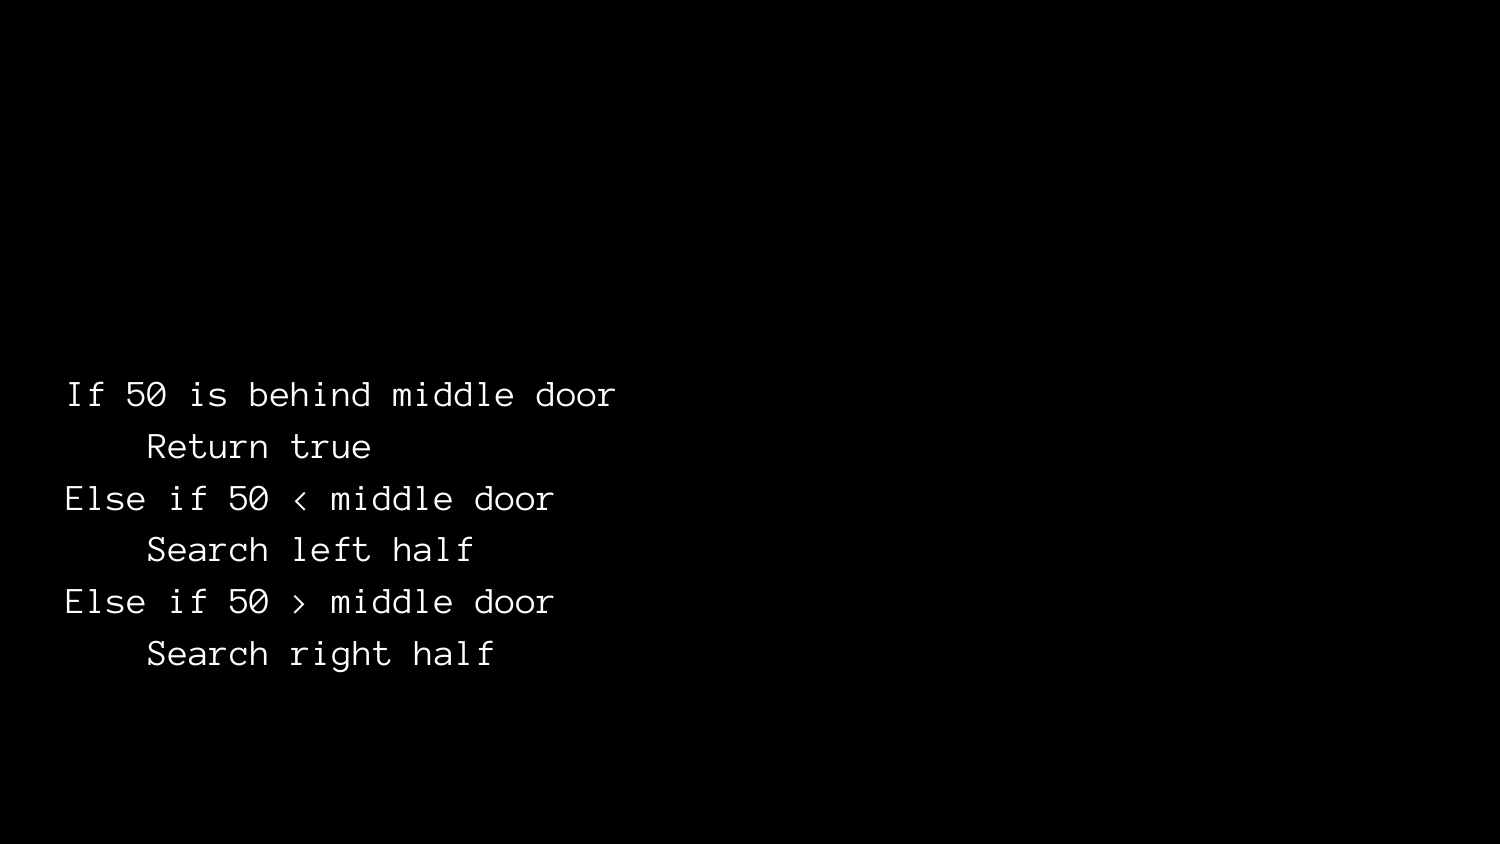

If 50 is behind middle door
    Return true
Else if 50 < middle door
    Search left half
Else if 50 > middle door
    Search right half